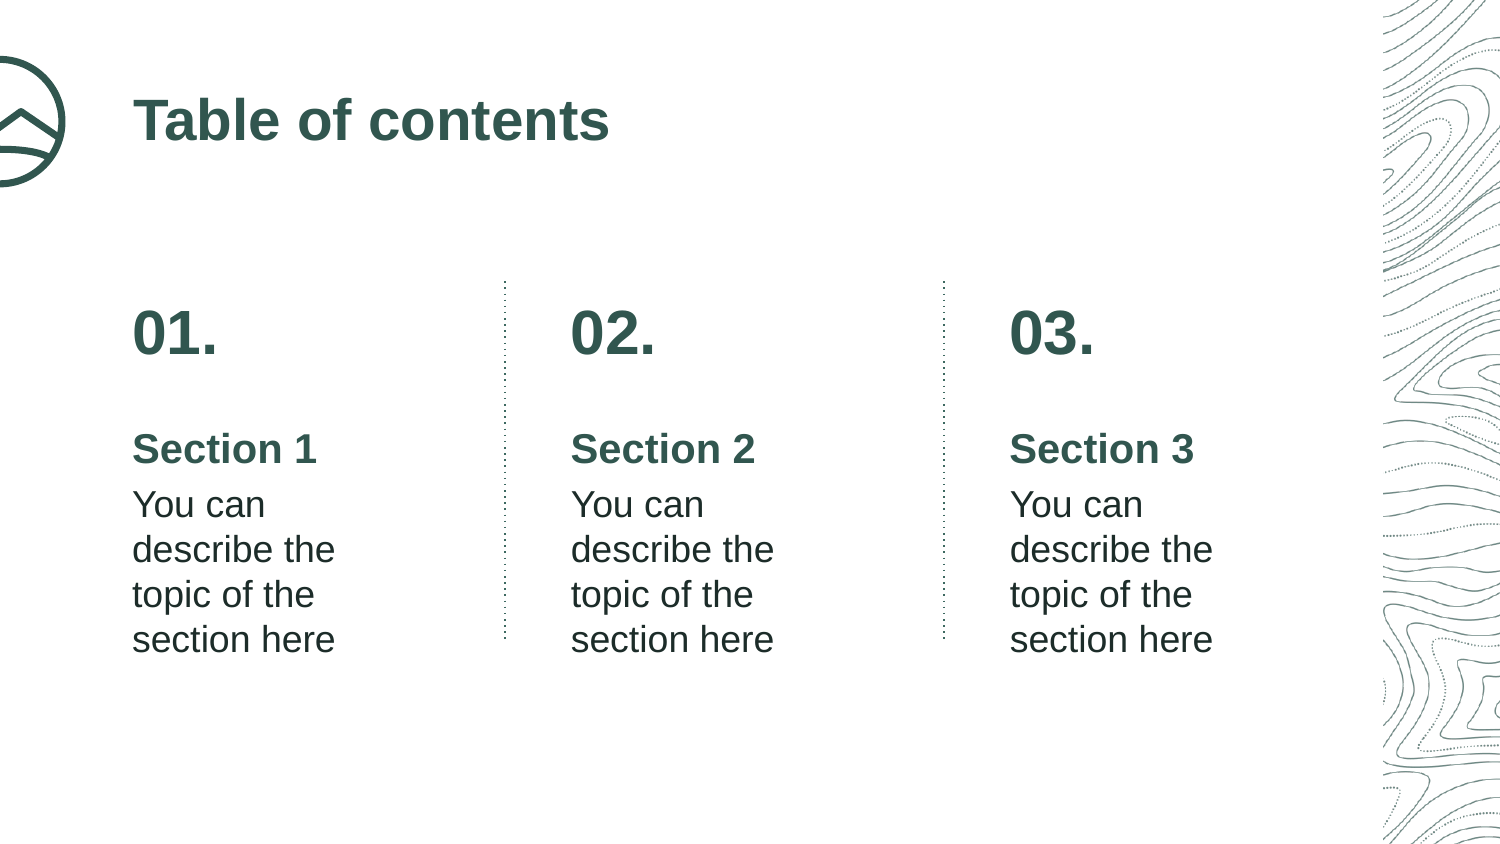

Table of contents
01.
02.
03.
# Section 1
Section 2
Section 3
You can describe the topic of the section here
You can describe the topic of the section here
You can describe the topic of the section here